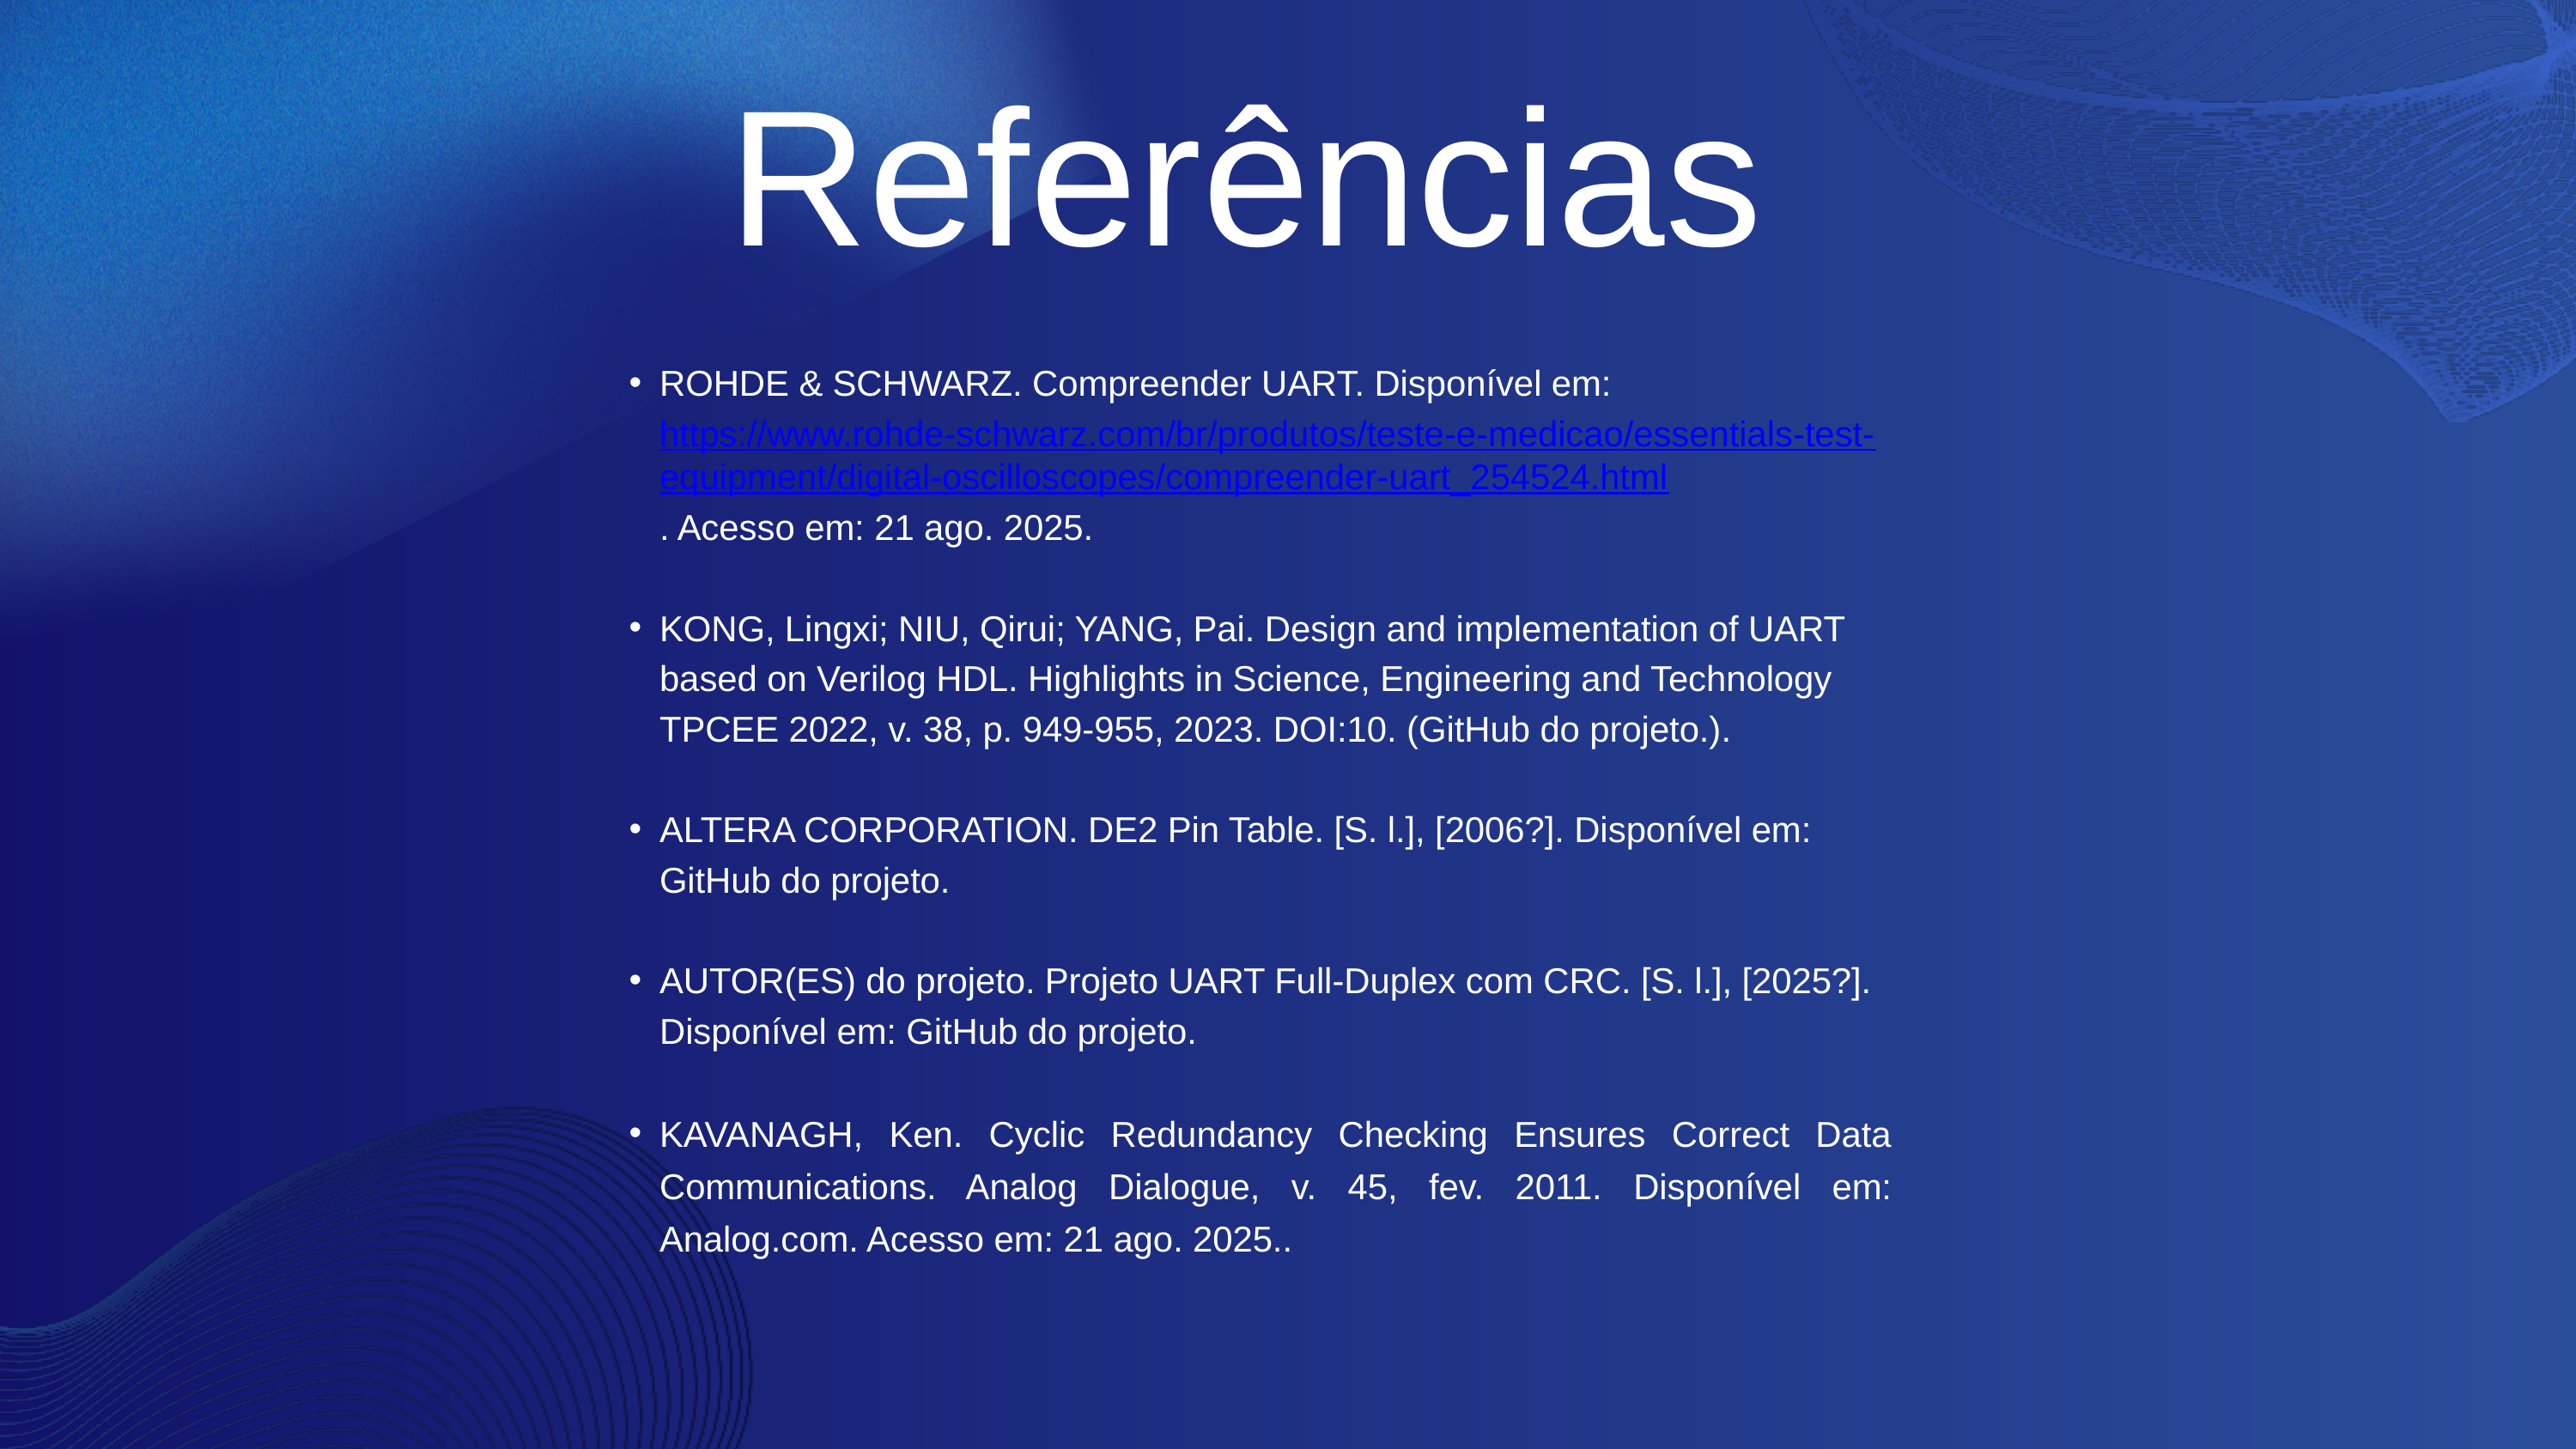

Referências
ROHDE & SCHWARZ. Compreender UART. Disponível em: https://www.rohde-schwarz.com/br/produtos/teste-e-medicao/essentials-test-equipment/digital-oscilloscopes/compreender-uart_254524.html. Acesso em: 21 ago. 2025.

KONG, Lingxi; NIU, Qirui; YANG, Pai. Design and implementation of UART based on Verilog HDL. Highlights in Science, Engineering and Technology TPCEE 2022, v. 38, p. 949-955, 2023. DOI:10. (GitHub do projeto.).

ALTERA CORPORATION. DE2 Pin Table. [S. l.], [2006?]. Disponível em: GitHub do projeto.

AUTOR(ES) do projeto. Projeto UART Full-Duplex com CRC. [S. l.], [2025?]. Disponível em: GitHub do projeto.

KAVANAGH, Ken. Cyclic Redundancy Checking Ensures Correct Data Communications. Analog Dialogue, v. 45, fev. 2011. Disponível em: Analog.com. Acesso em: 21 ago. 2025..